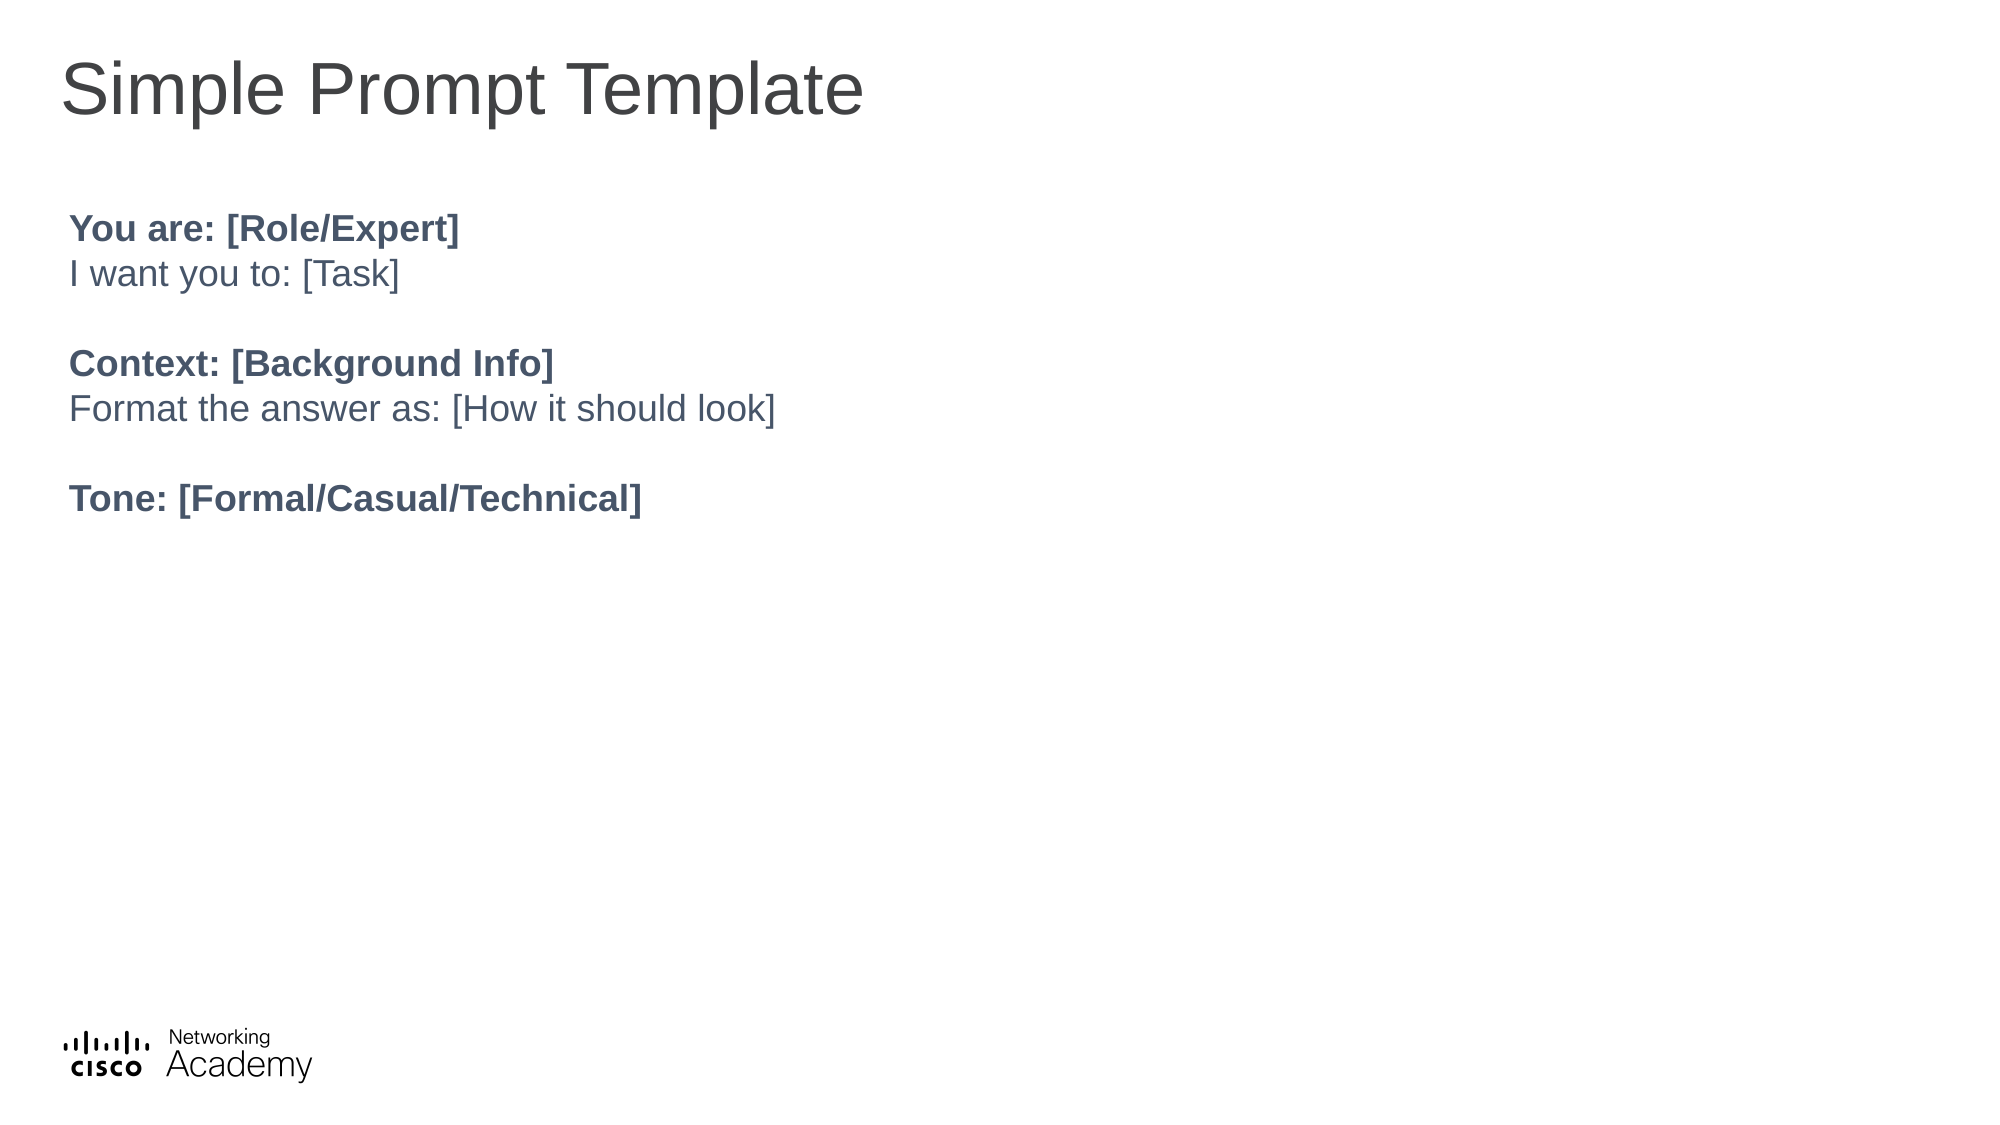

# Simple Prompt Template
You are: [Role/Expert]
I want you to: [Task]

Context: [Background Info]
Format the answer as: [How it should look]

Tone: [Formal/Casual/Technical]